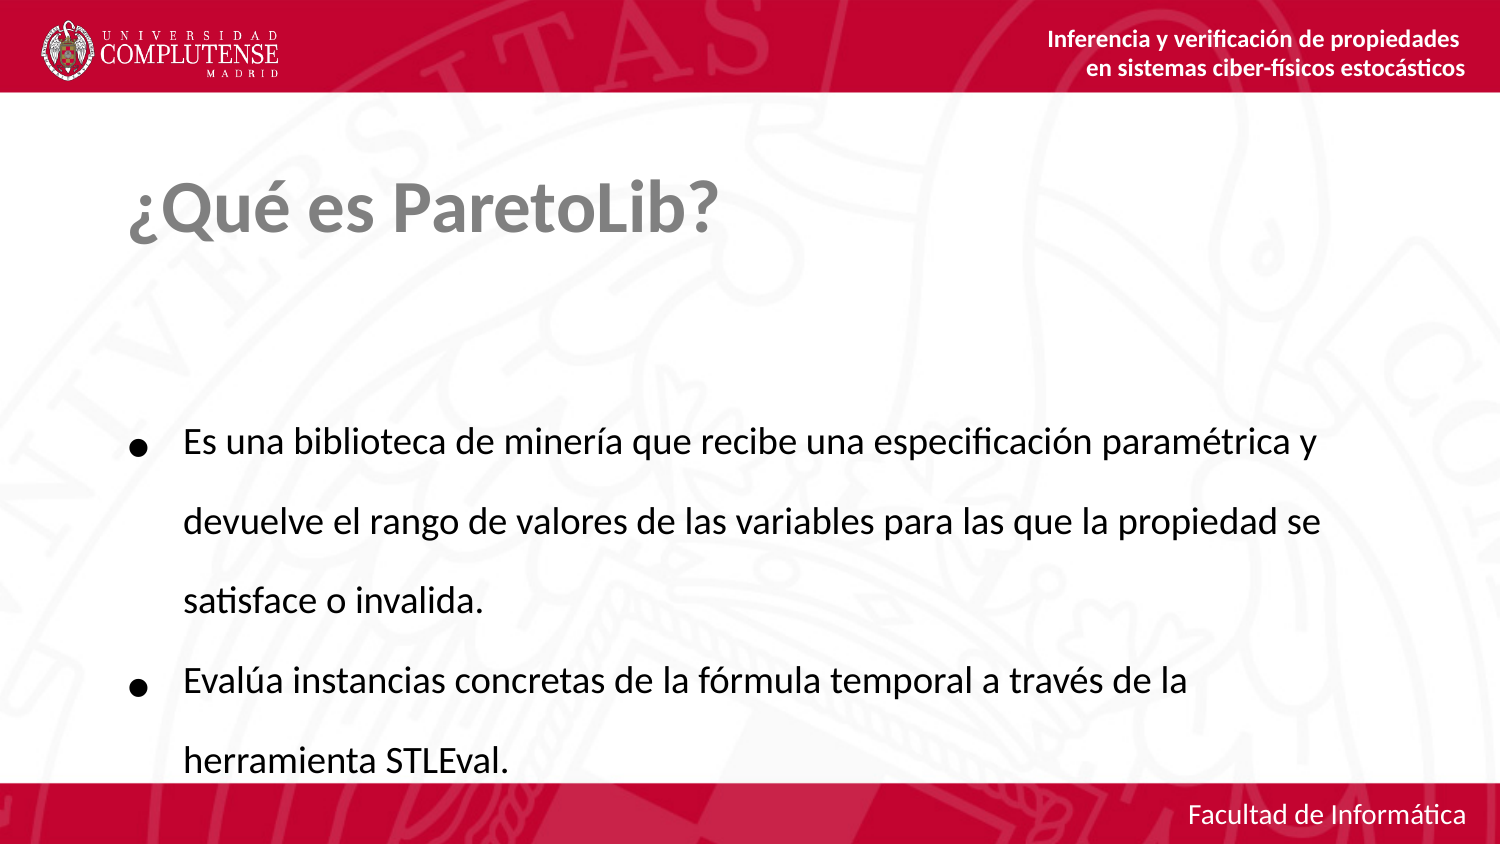

Inferencia y verificación de propiedades
en sistemas ciber-físicos estocásticos
¿Qué es ParetoLib?

Es una biblioteca de minería que recibe una especificación paramétrica y devuelve el rango de valores de las variables para las que la propiedad se satisface o invalida.
Evalúa instancias concretas de la fórmula temporal a través de la herramienta STLEval.

Facultad de Informática